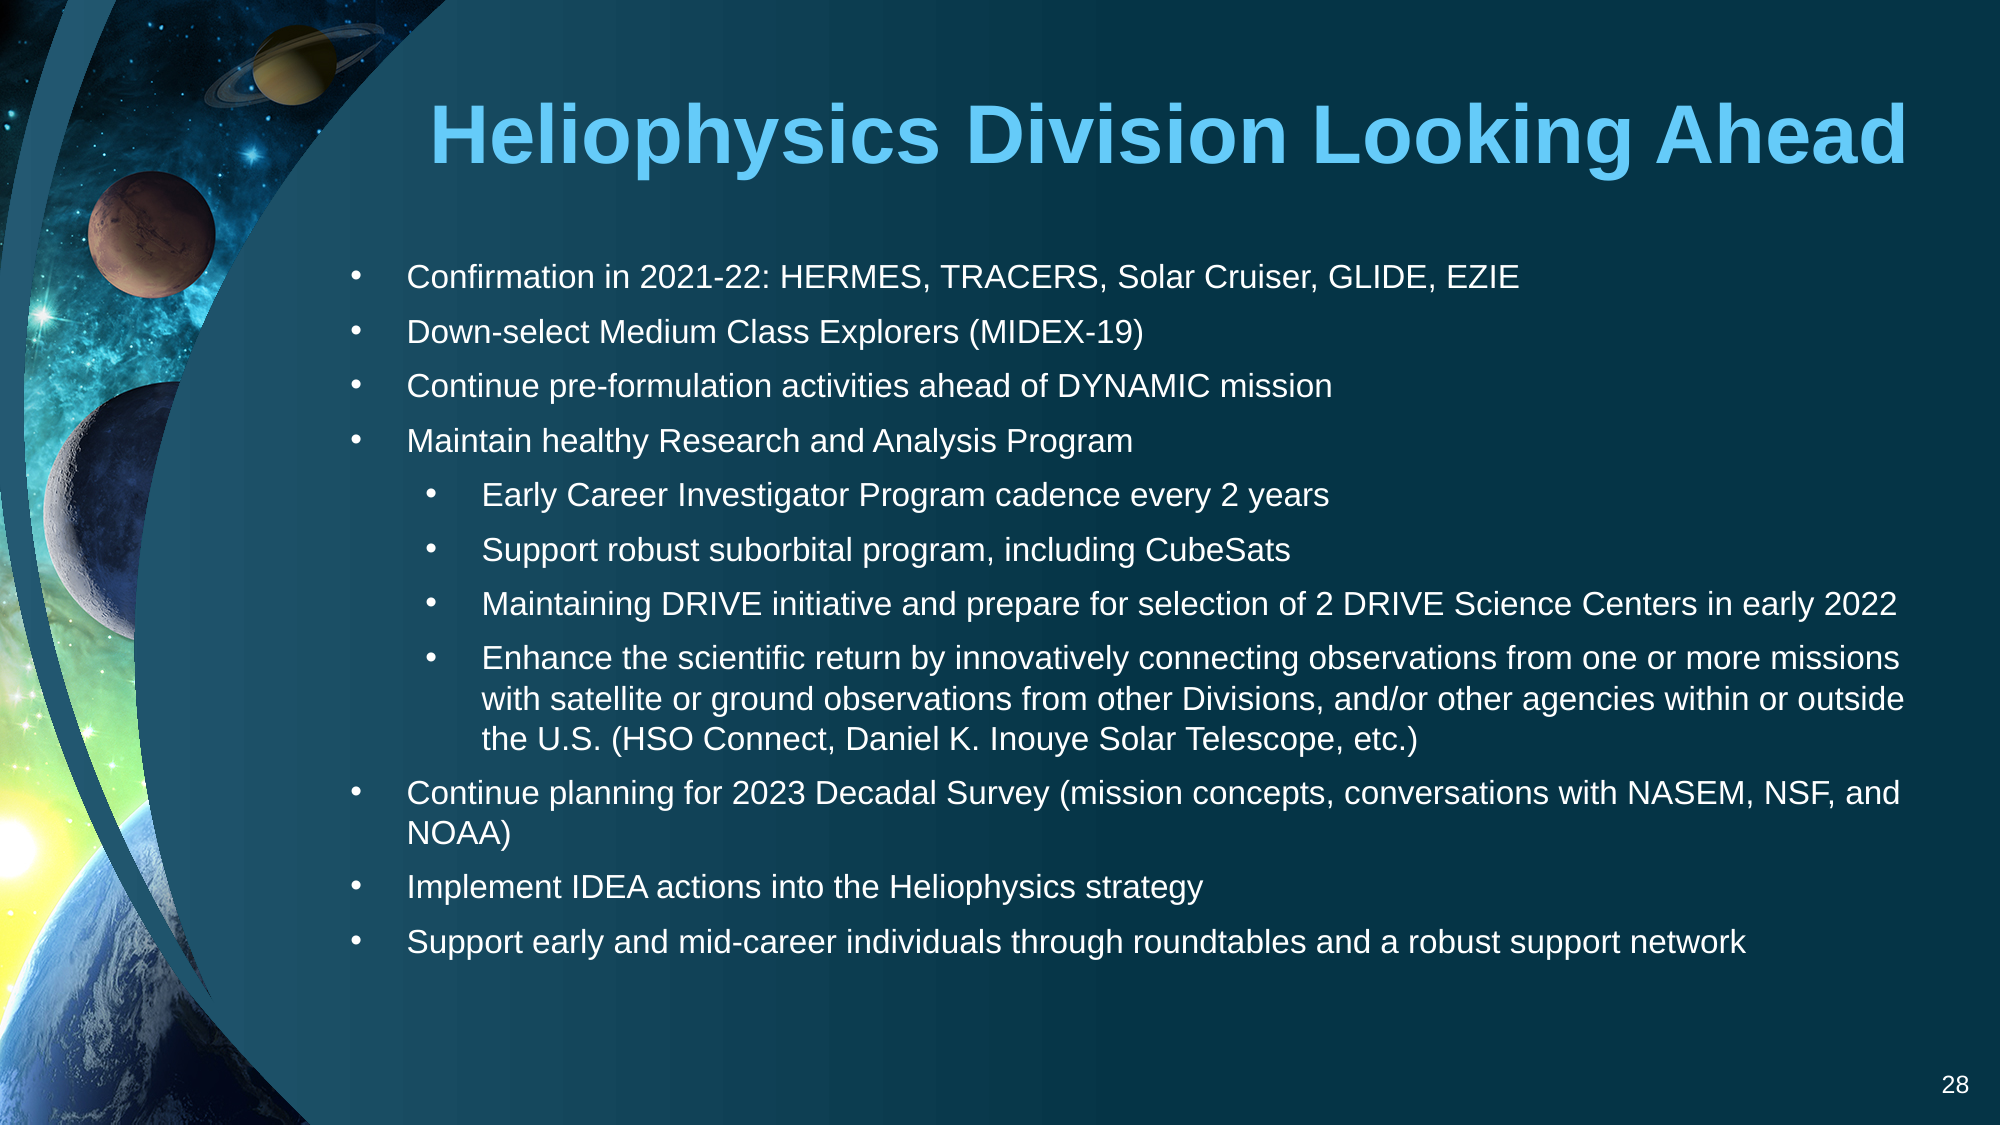

# Heliophysics Division Looking Ahead
Confirmation in 2021-22: HERMES, TRACERS, Solar Cruiser, GLIDE, EZIE
Down-select Medium Class Explorers (MIDEX-19)
Continue pre-formulation activities ahead of DYNAMIC mission
Maintain healthy Research and Analysis Program
Early Career Investigator Program cadence every 2 years
Support robust suborbital program, including CubeSats
Maintaining DRIVE initiative and prepare for selection of 2 DRIVE Science Centers in early 2022
Enhance the scientific return by innovatively connecting observations from one or more missions with satellite or ground observations from other Divisions, and/or other agencies within or outside the U.S. (HSO Connect, Daniel K. Inouye Solar Telescope, etc.)
Continue planning for 2023 Decadal Survey (mission concepts, conversations with NASEM, NSF, and NOAA)
Implement IDEA actions into the Heliophysics strategy
Support early and mid-career individuals through roundtables and a robust support network
28